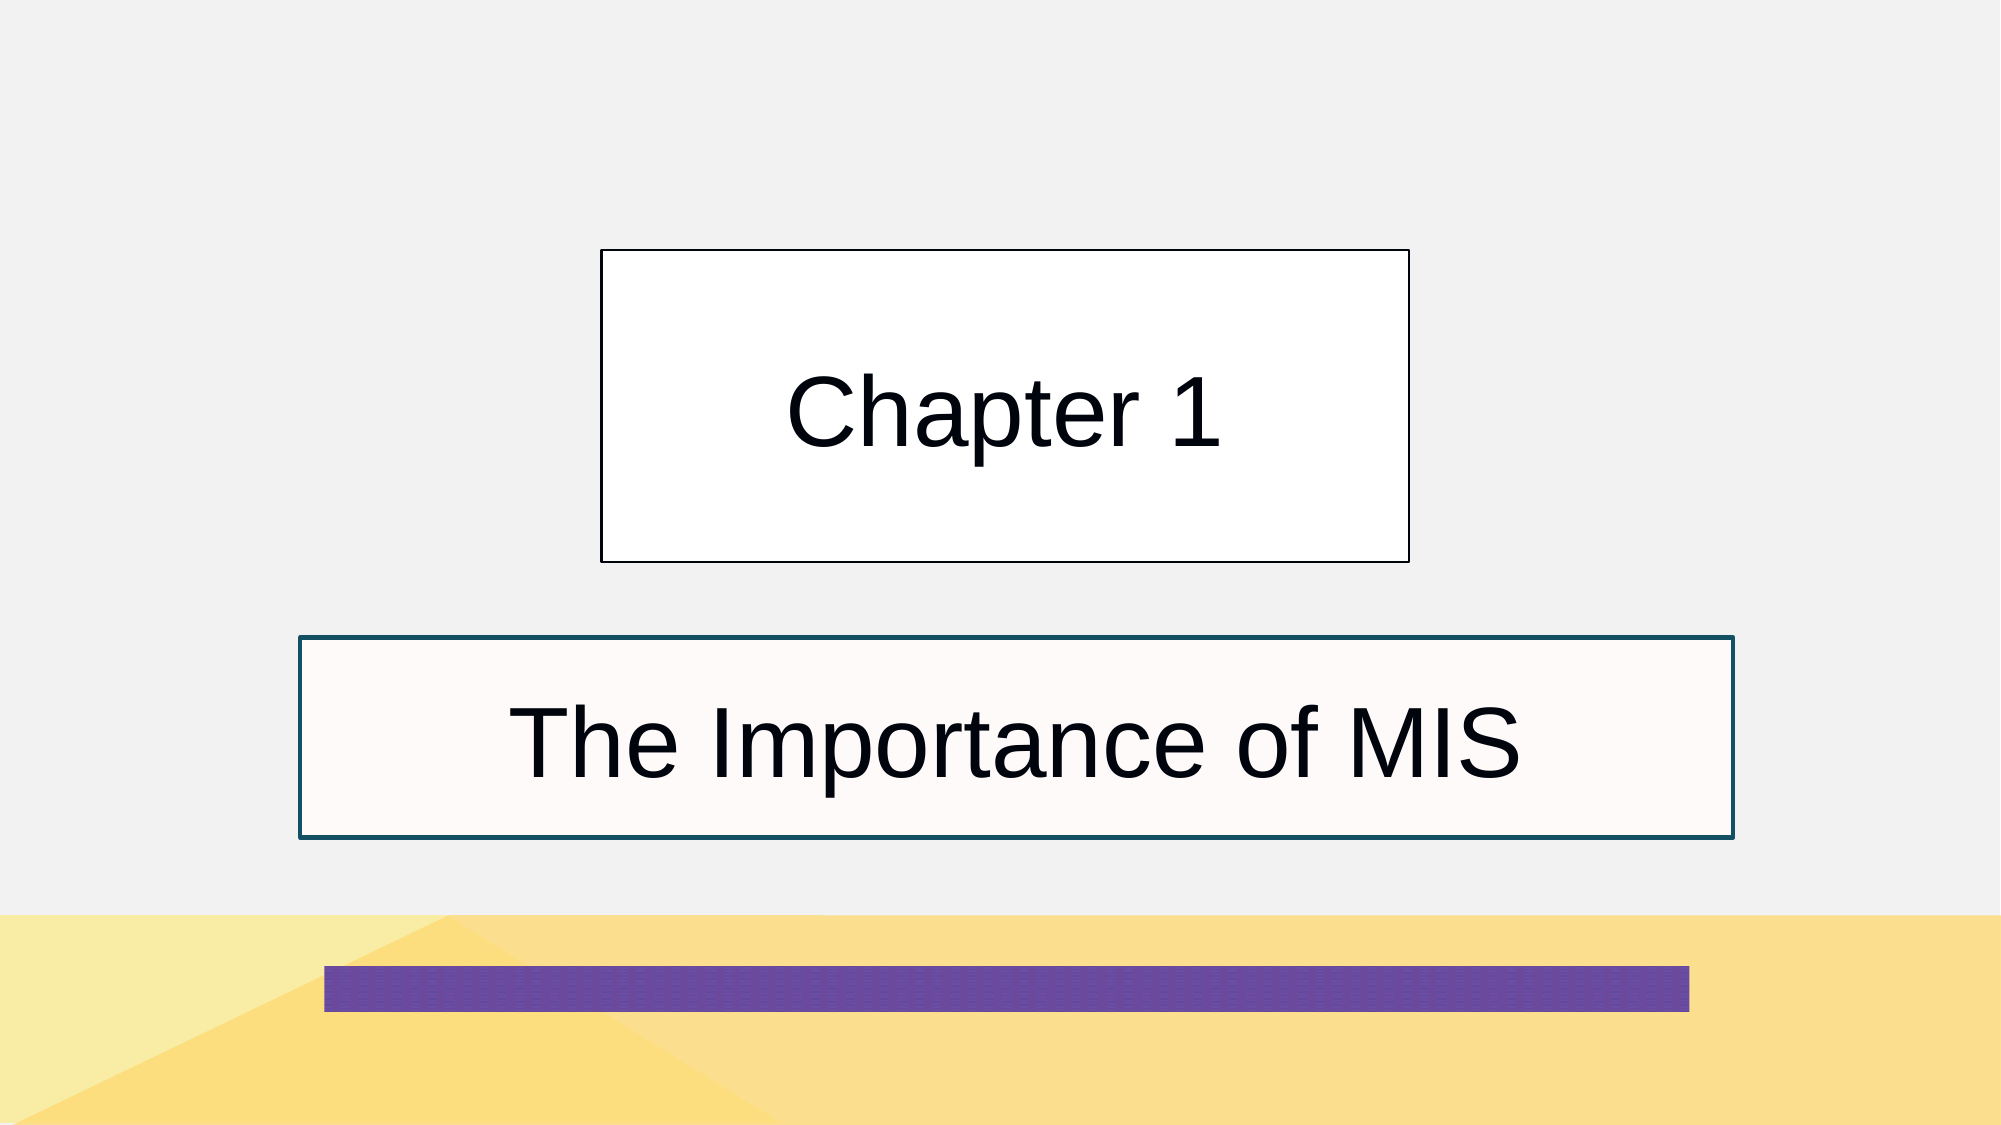

# Chapter 1
The Importance of MIS